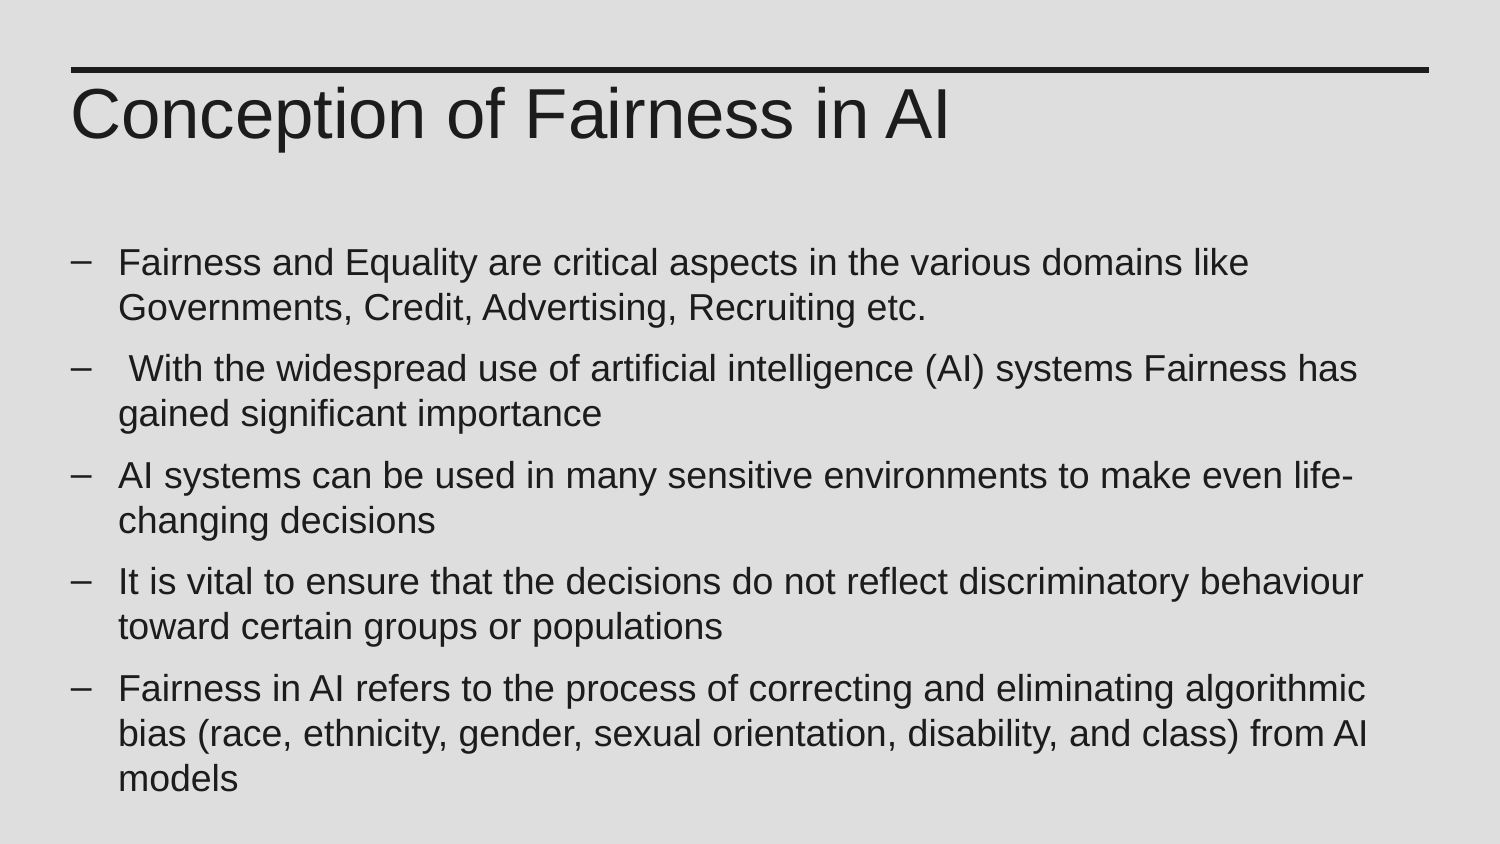

Conception of Fairness in AI
Fairness and Equality are critical aspects in the various domains like Governments, Credit, Advertising, Recruiting etc.
 With the widespread use of artificial intelligence (AI) systems Fairness has gained significant importance
AI systems can be used in many sensitive environments to make even life-changing decisions
It is vital to ensure that the decisions do not reflect discriminatory behaviour toward certain groups or populations
Fairness in AI refers to the process of correcting and eliminating algorithmic bias (race, ethnicity, gender, sexual orientation, disability, and class) from AI models